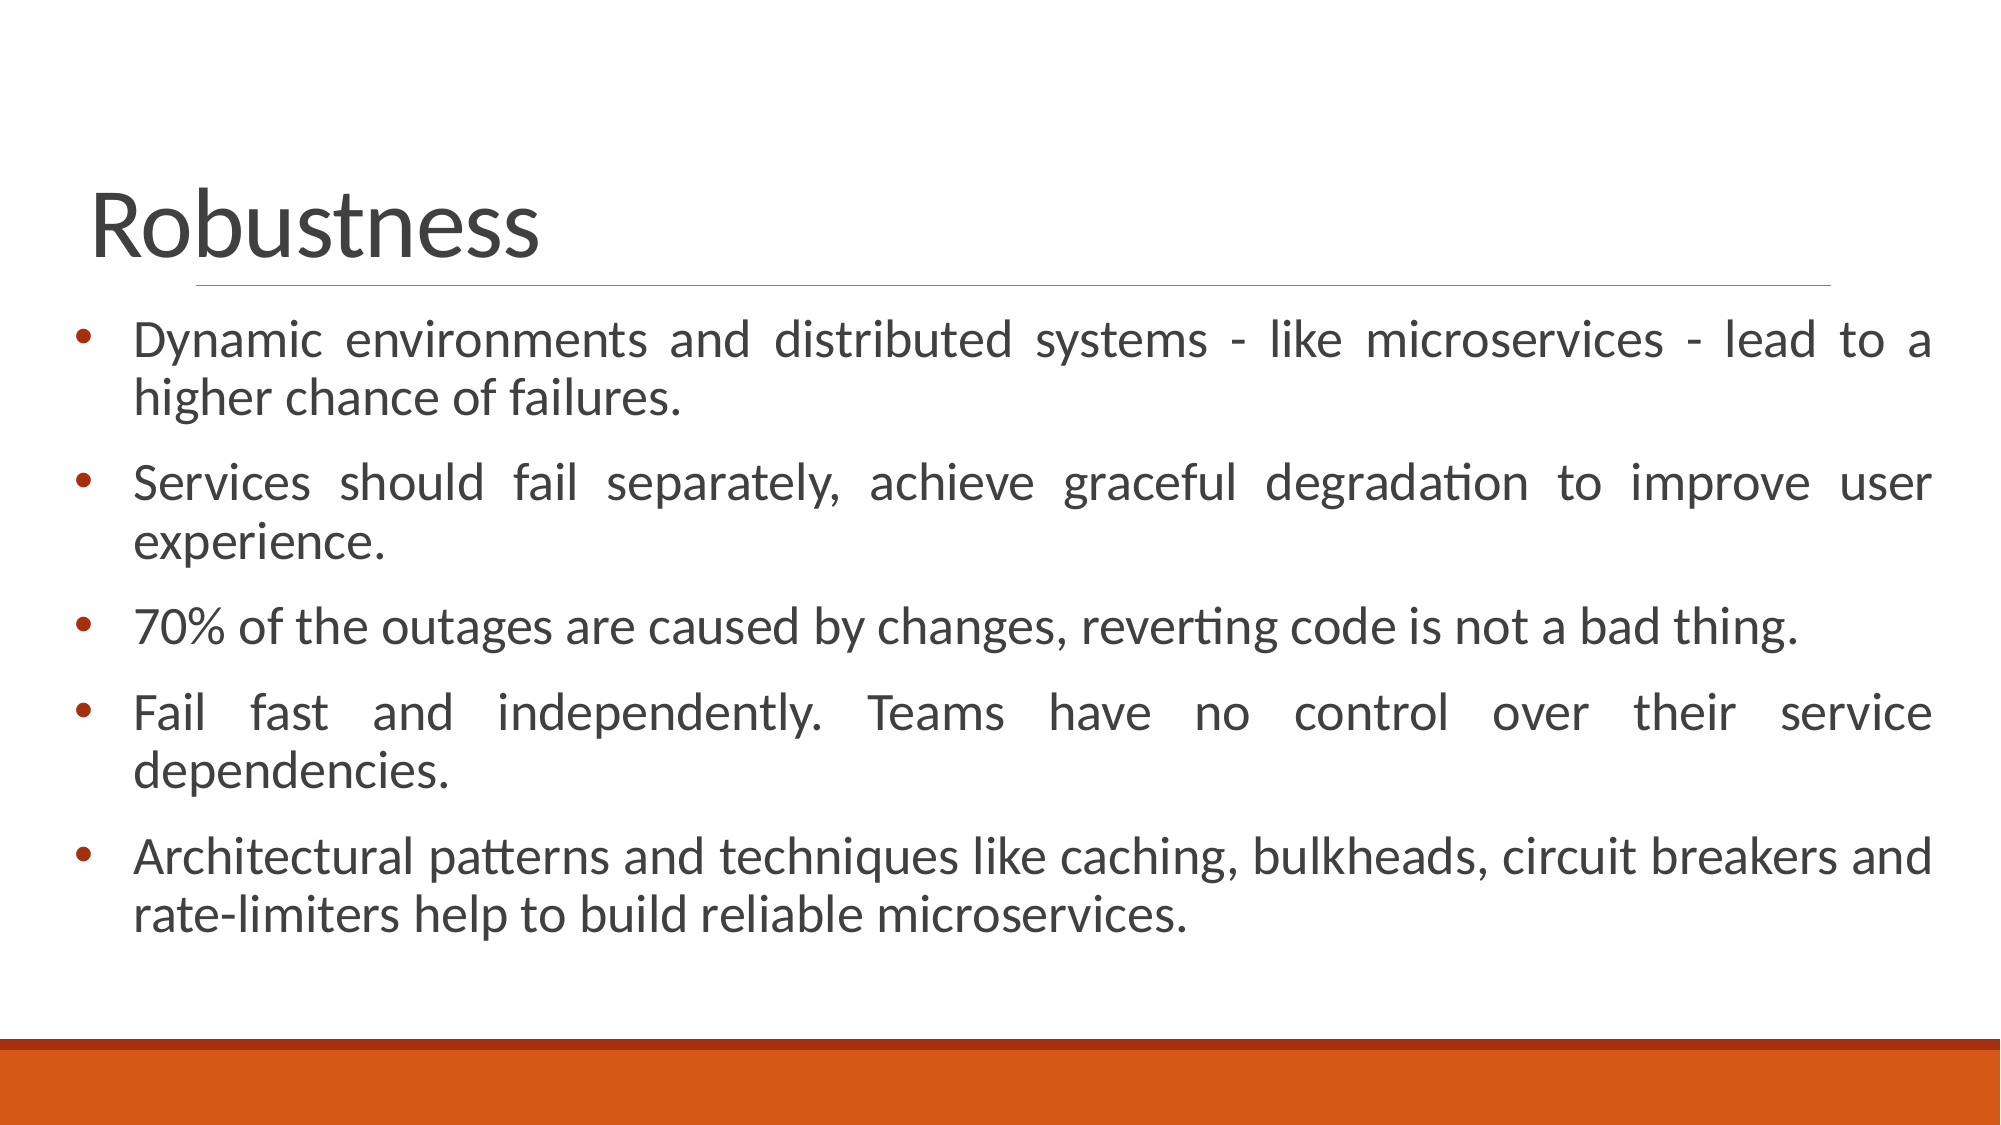

# Robustness
Dynamic environments and distributed systems - like microservices - lead to a higher chance of failures.
Services should fail separately, achieve graceful degradation to improve user experience.
70% of the outages are caused by changes, reverting code is not a bad thing.
Fail fast and independently. Teams have no control over their service dependencies.
Architectural patterns and techniques like caching, bulkheads, circuit breakers and rate-limiters help to build reliable microservices.